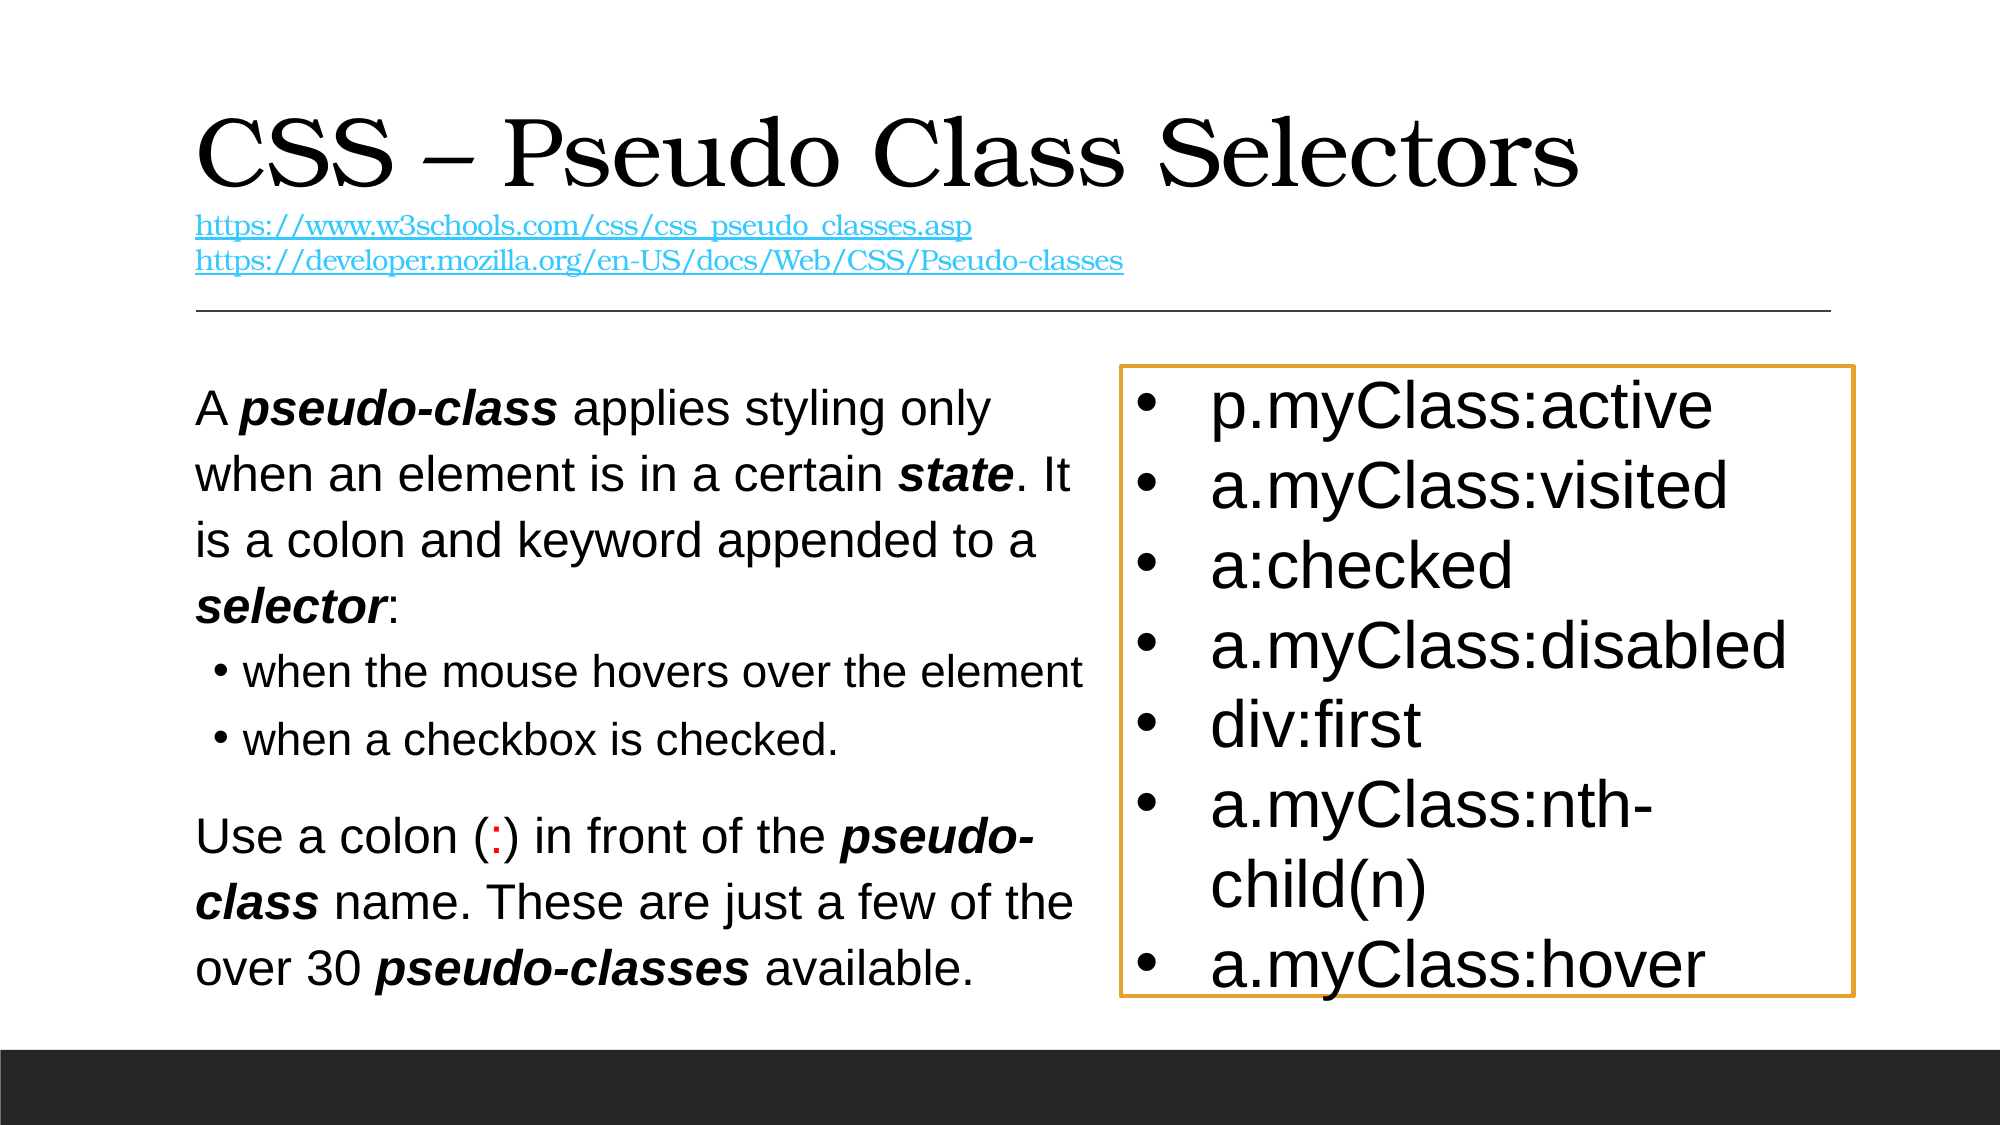

# CSS – Pseudo Class Selectors https://www.w3schools.com/css/css_pseudo_classes.asp https://developer.mozilla.org/en-US/docs/Web/CSS/Pseudo-classes
A pseudo-class applies styling only when an element is in a certain state. It is a colon and keyword appended to a selector:
when the mouse hovers over the element
when a checkbox is checked.
Use a colon (:) in front of the pseudo-class name. These are just a few of the over 30 pseudo-classes available.
p.myClass:active
a.myClass:visited
a:checked
a.myClass:disabled
div:first
a.myClass:nth-child(n)
a.myClass:hover